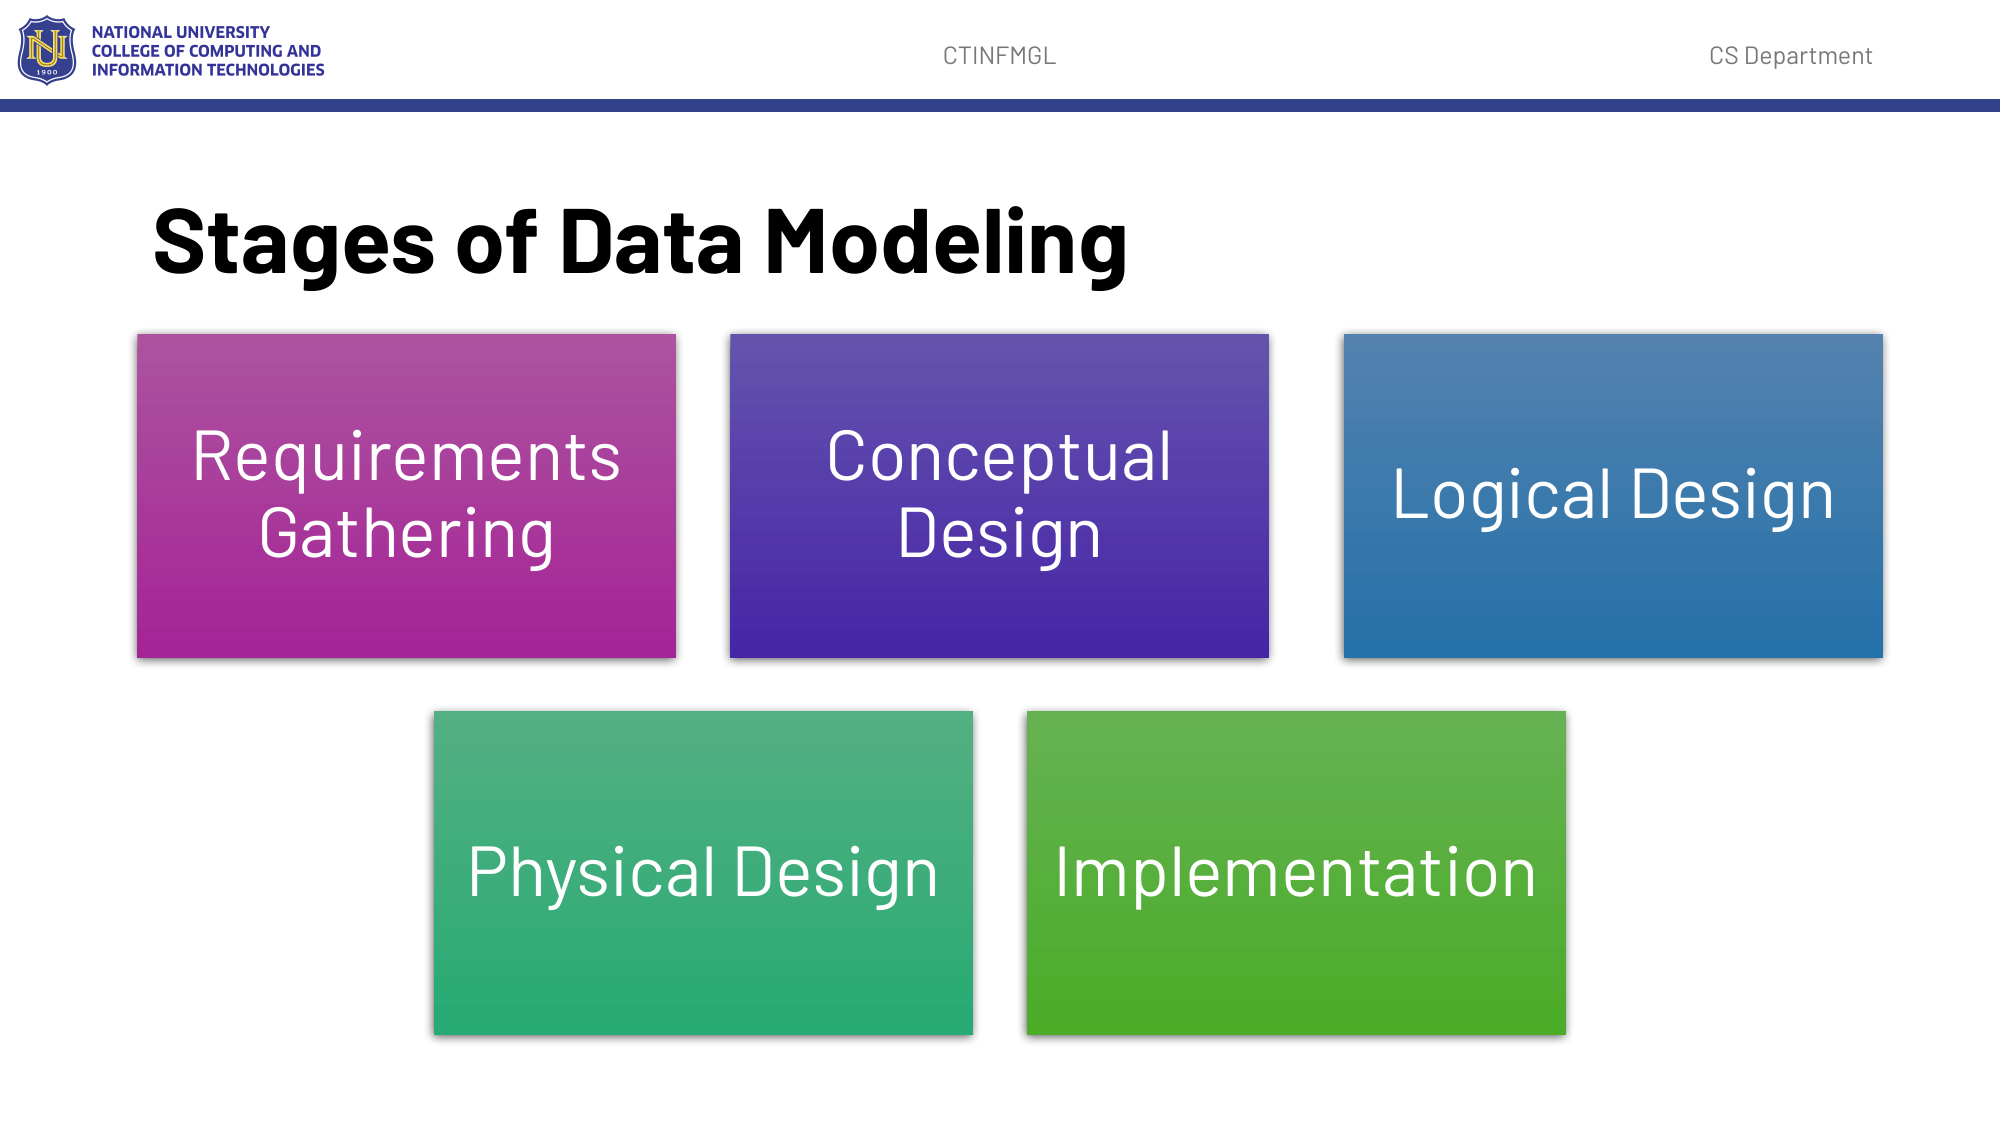

# Stages of Data Modeling
Logical Design
Requirements Gathering
Conceptual Design
Physical Design
Implementation